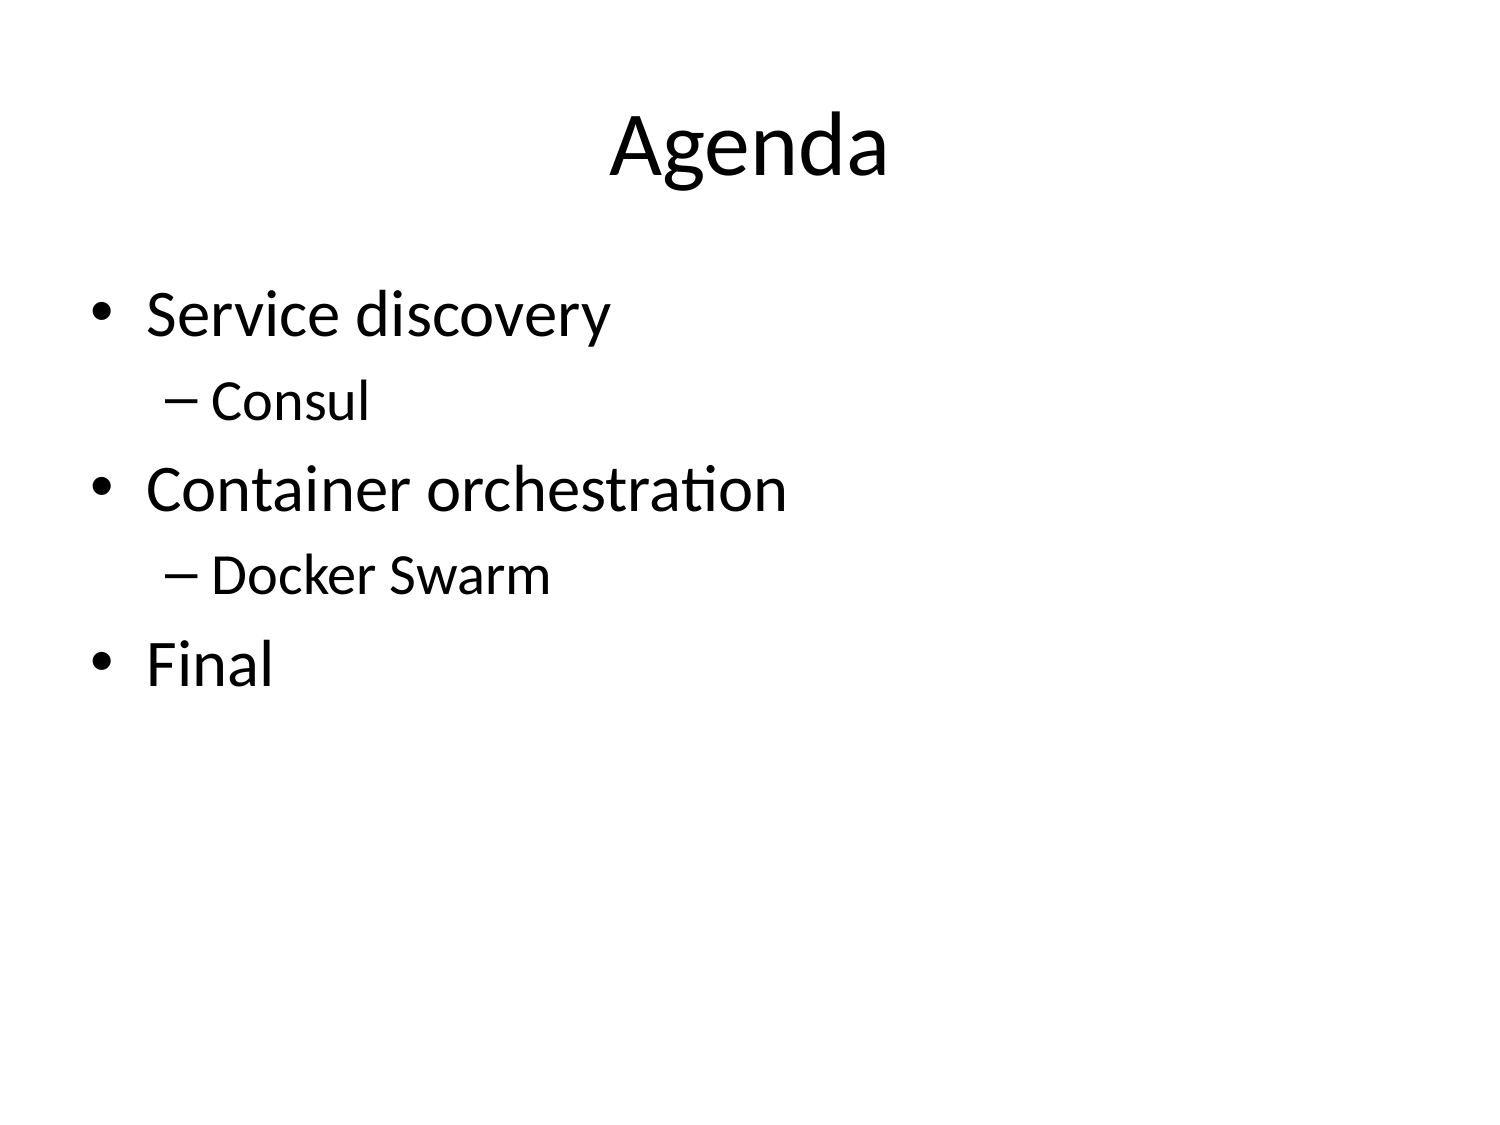

# Agenda
Service discovery
Consul
Container orchestration
Docker Swarm
Final